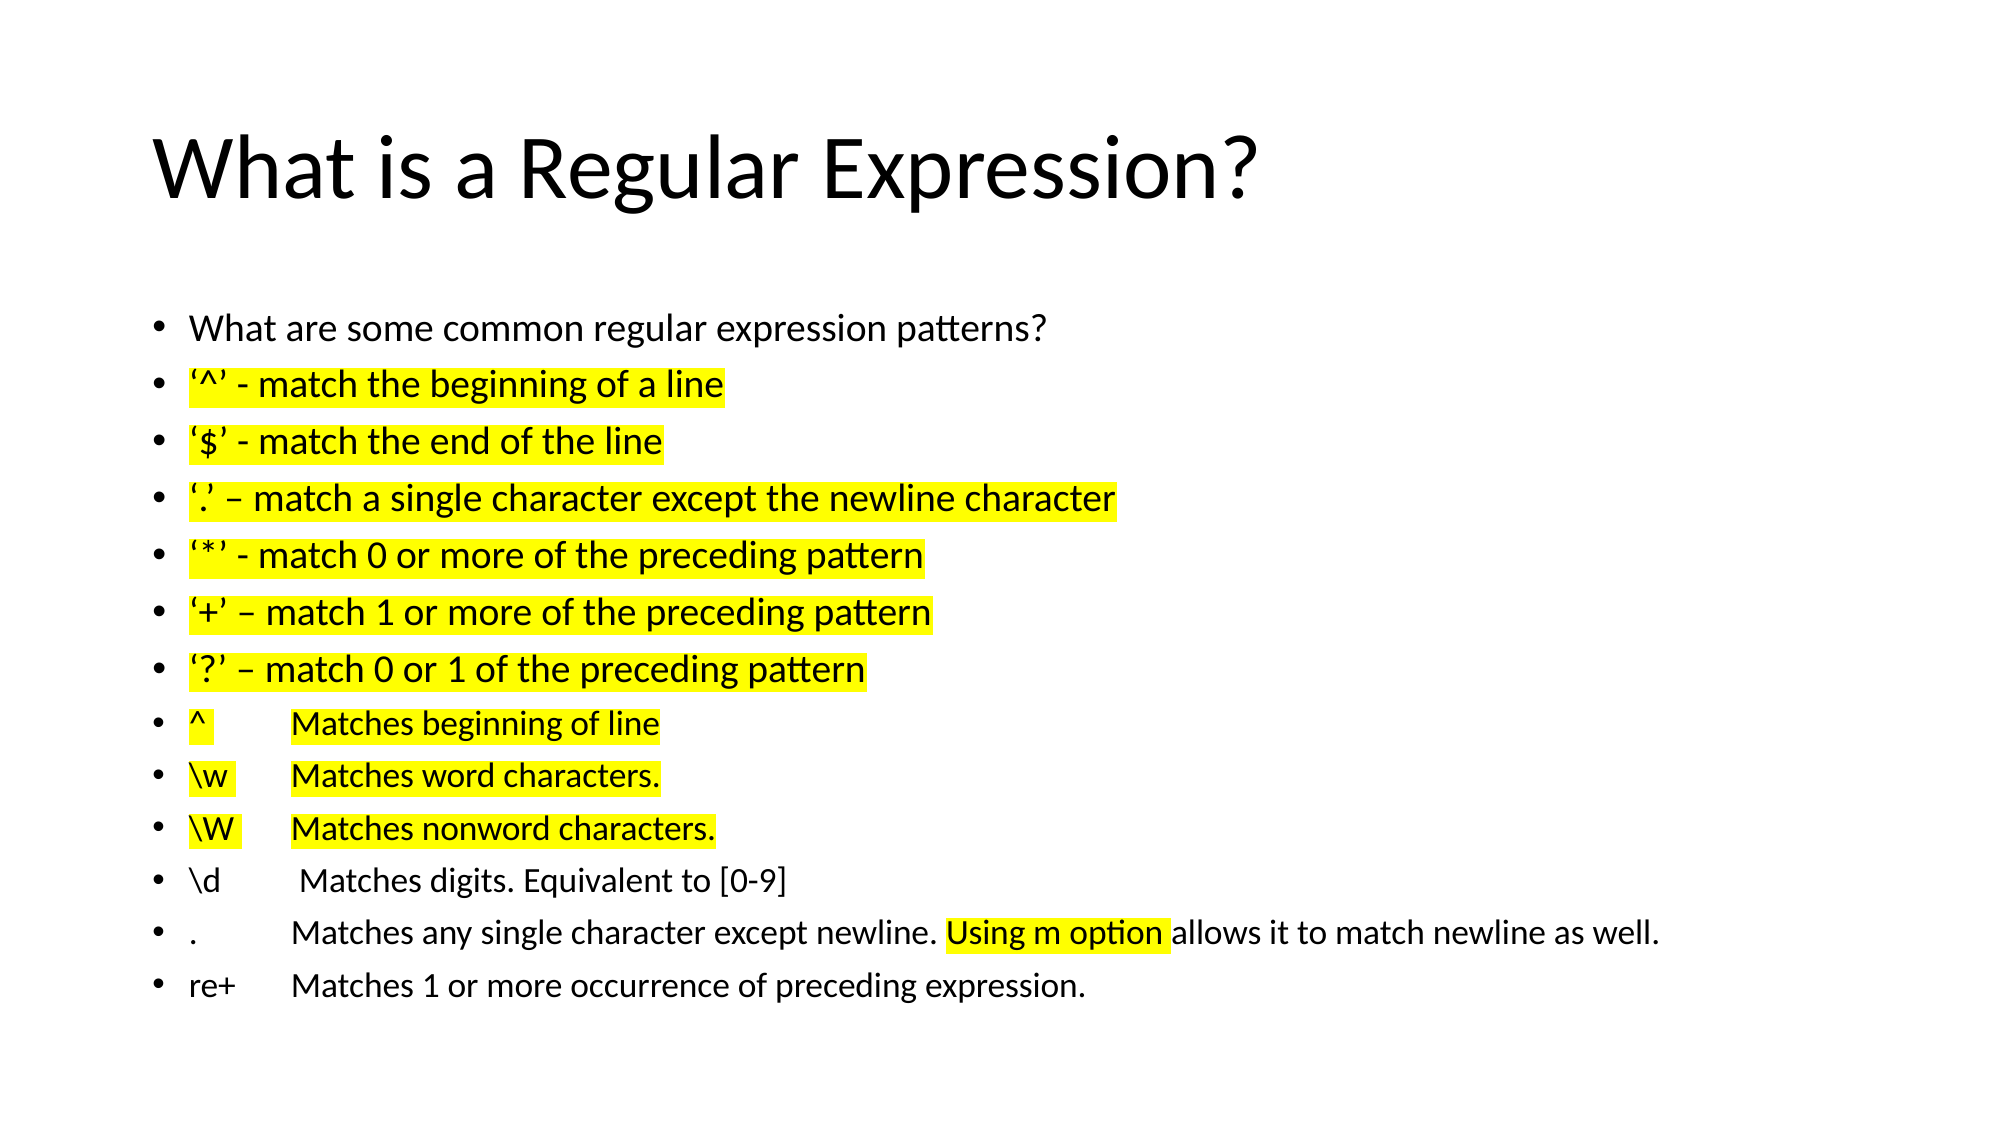

# What is a Regular Expression?
What are some common regular expression patterns?
‘^’ - match the beginning of a line
‘$’ - match the end of the line
‘.’ – match a single character except the newline character
‘*’ - match 0 or more of the preceding pattern
‘+’ – match 1 or more of the preceding pattern
‘?’ – match 0 or 1 of the preceding pattern
^ 	Matches beginning of line
\w 	Matches word characters.
\W 	Matches nonword characters.
\d	 Matches digits. Equivalent to [0-9]
.	Matches any single character except newline. Using m option allows it to match newline as well.
re+ 	Matches 1 or more occurrence of preceding expression.